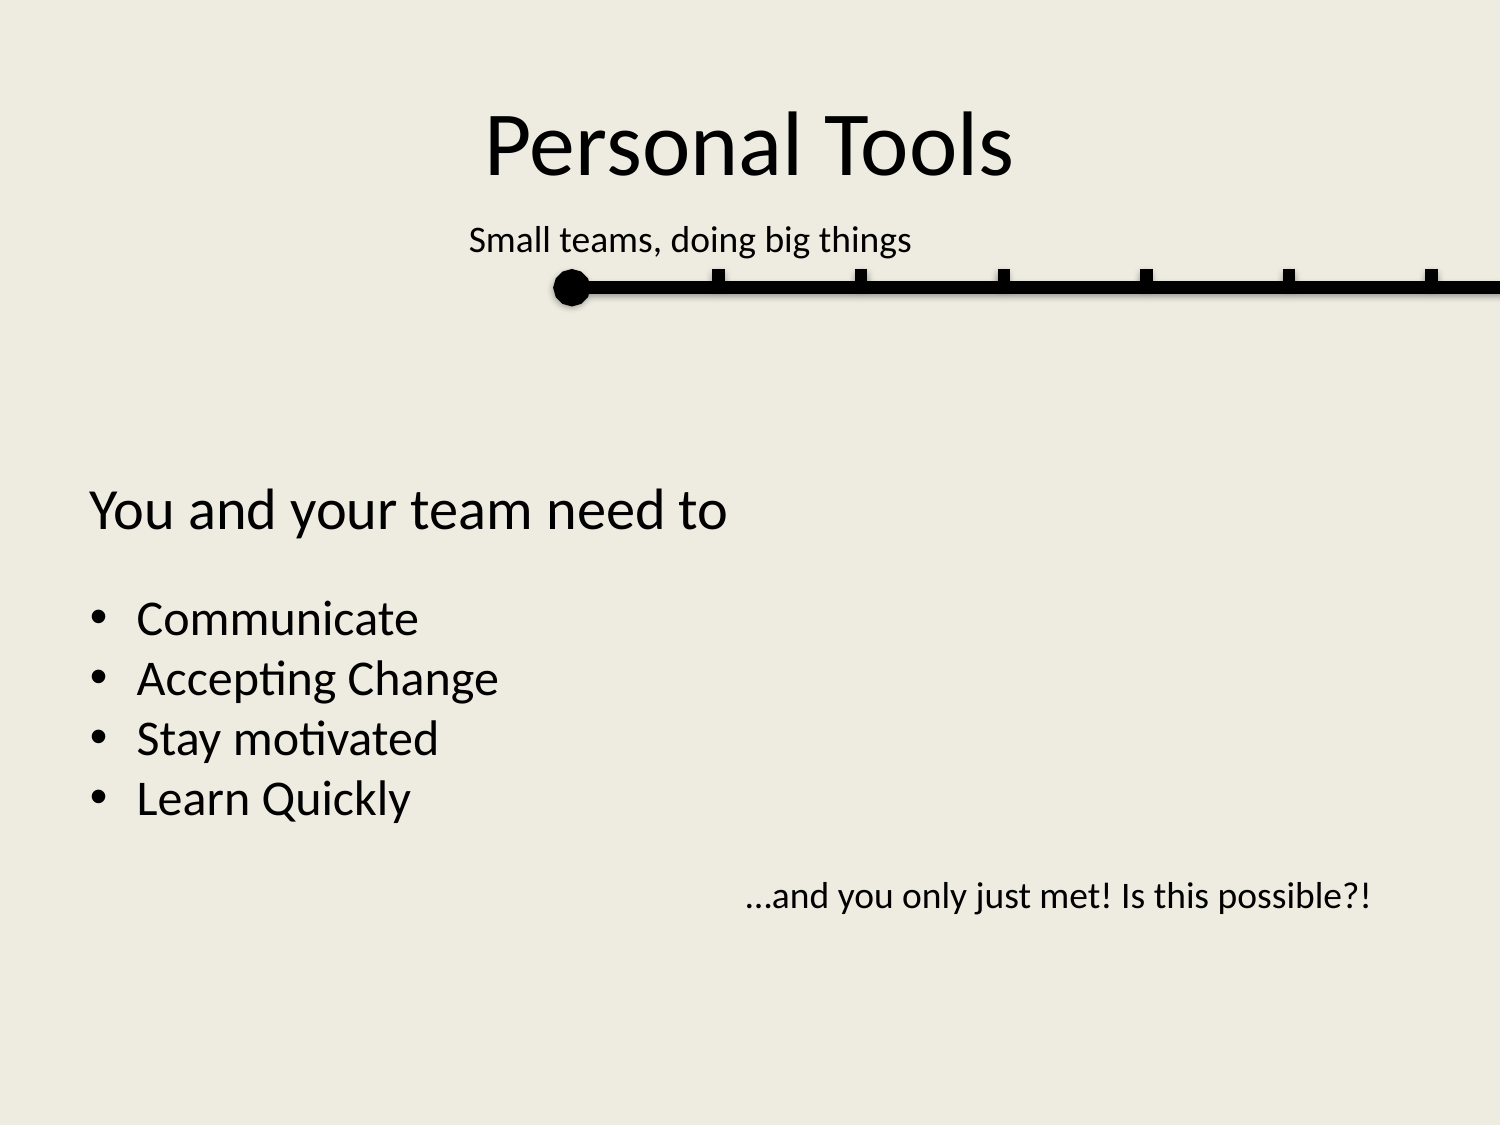

# Personal Tools
Small teams, doing big things

You and your team need to

Communicate
Accepting Change
Stay motivated
Learn Quickly

…and you only just met! Is this possible?!